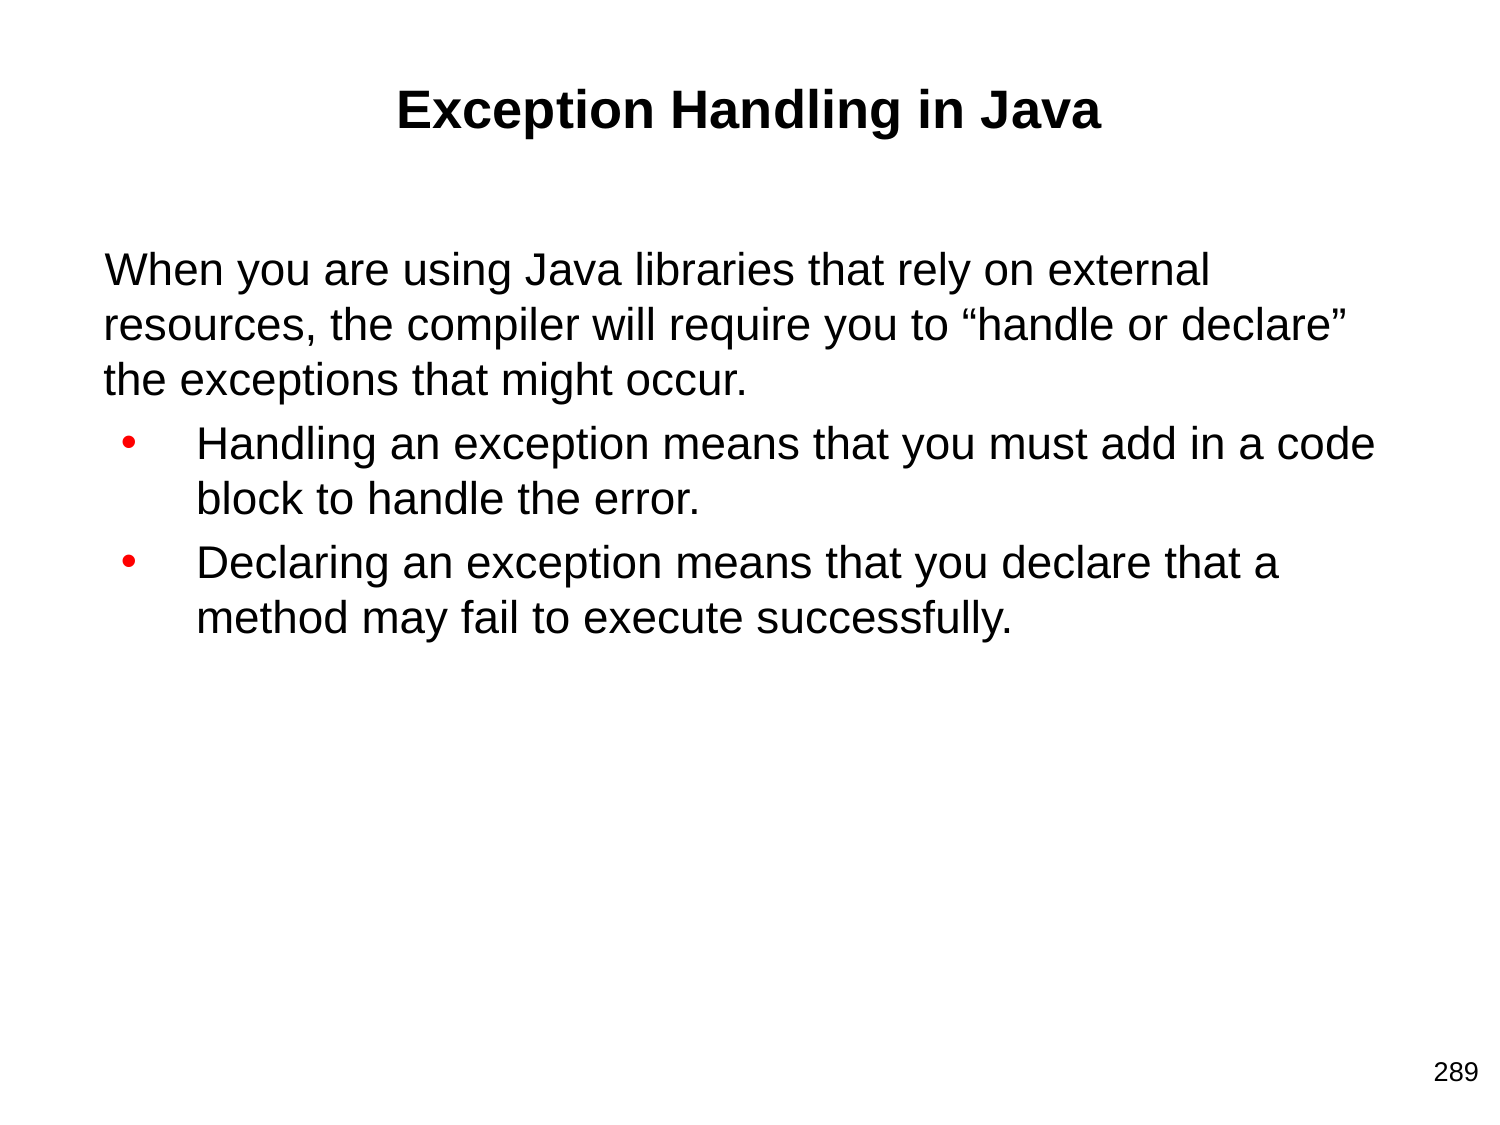

# Exception Handling in Java
When you are using Java libraries that rely on external resources, the compiler will require you to “handle or declare” the exceptions that might occur.
Handling an exception means that you must add in a code block to handle the error.
Declaring an exception means that you declare that a method may fail to execute successfully.
289